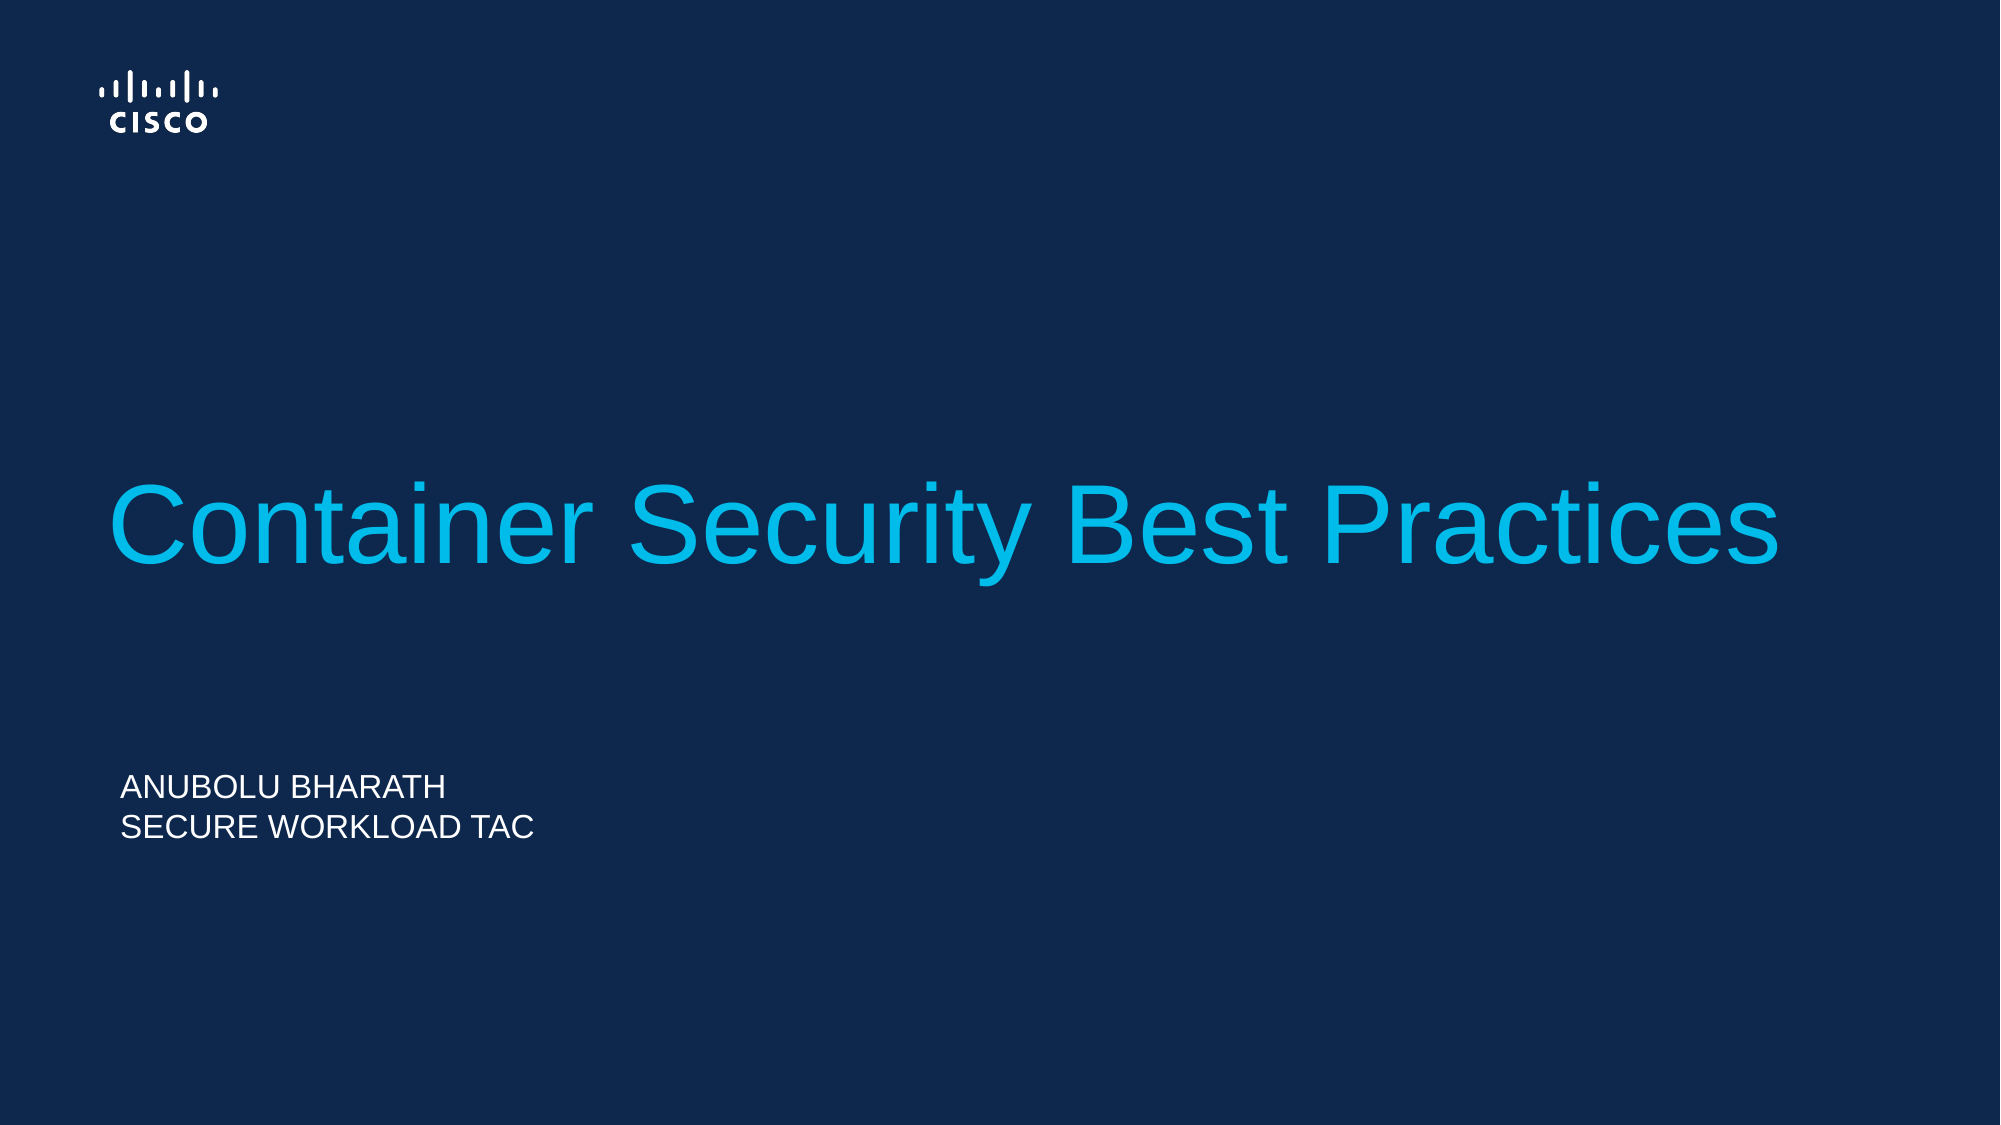

# Container Security Best Practices
ANUBOLU BHARATH
SECURE WORKLOAD TAC